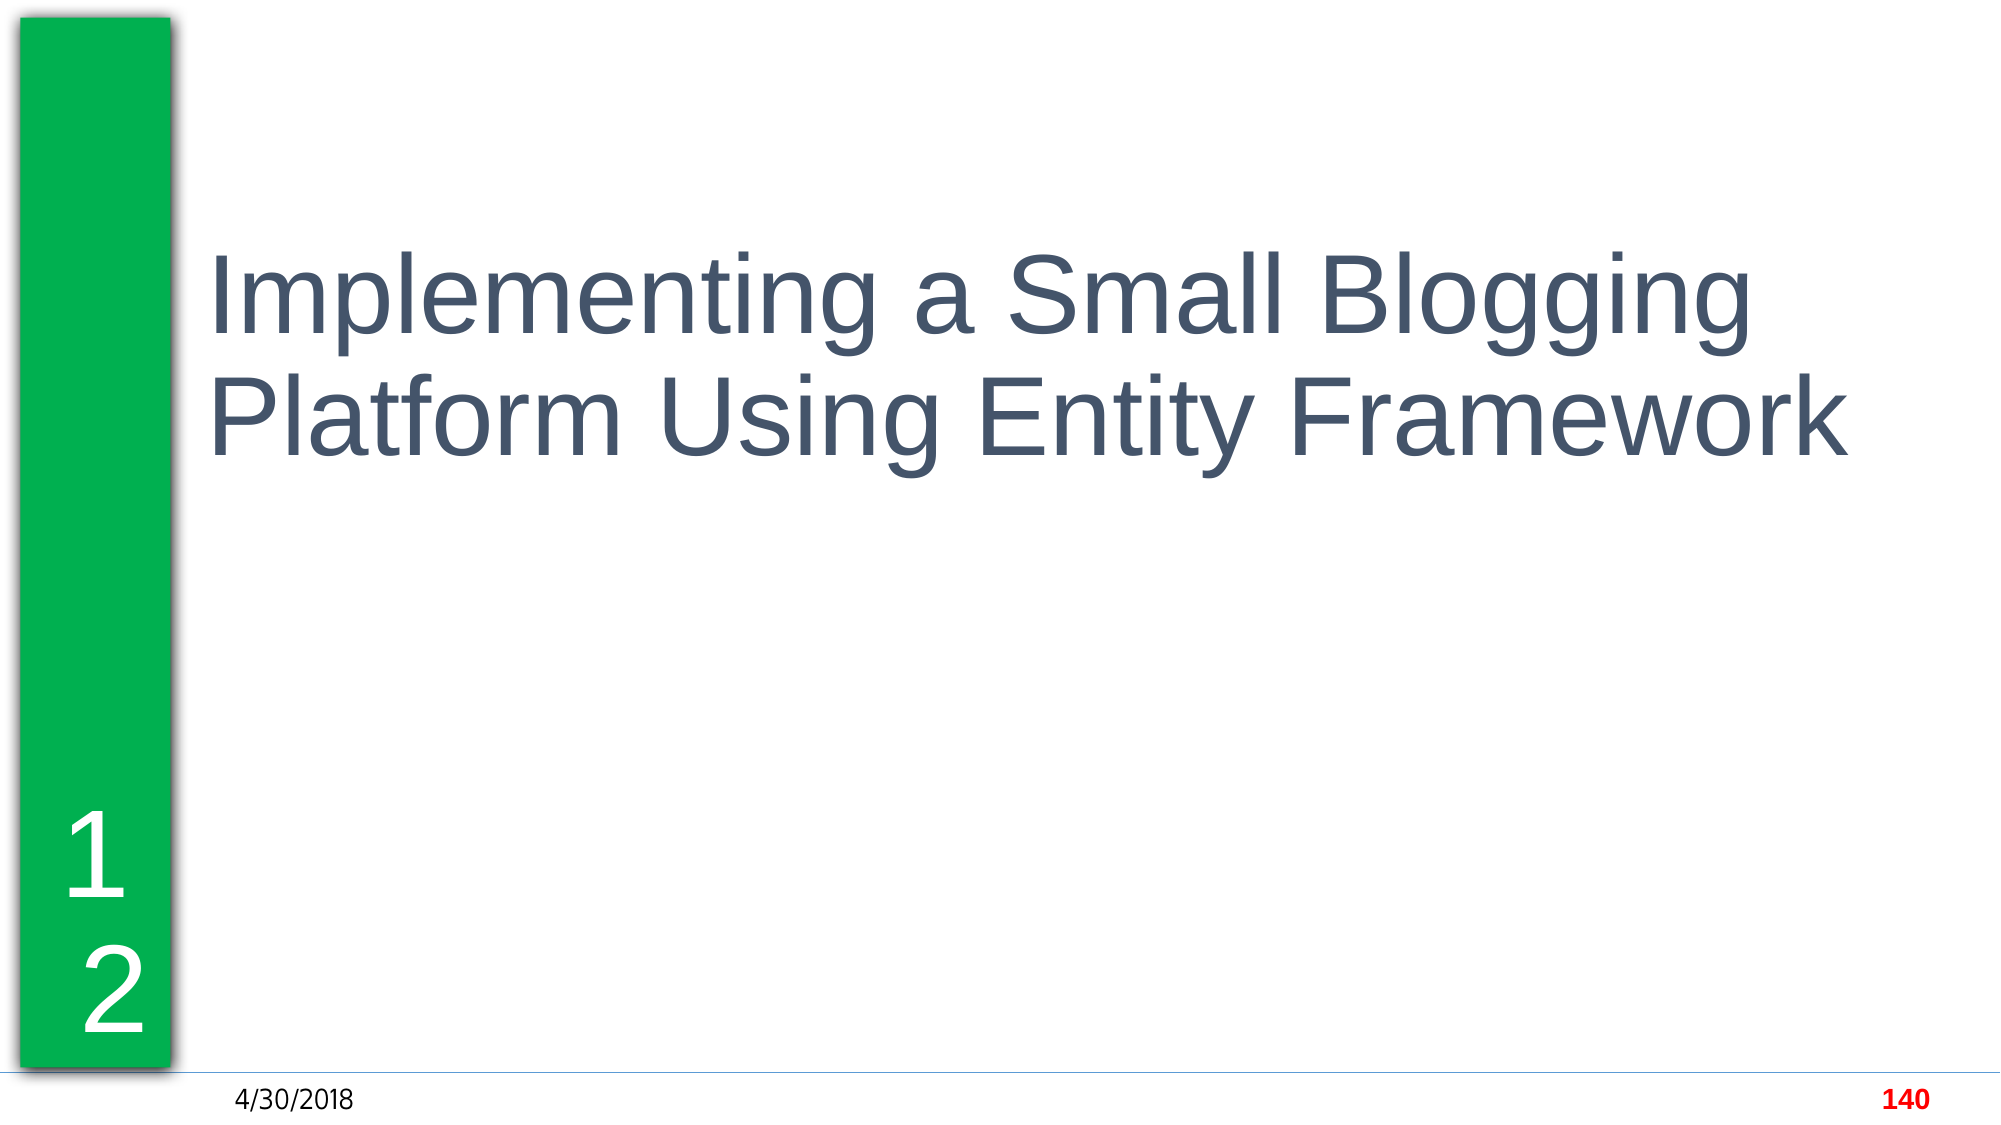

12
Implementing a Small Blogging Platform Using Entity Framework
4/30/2018
140